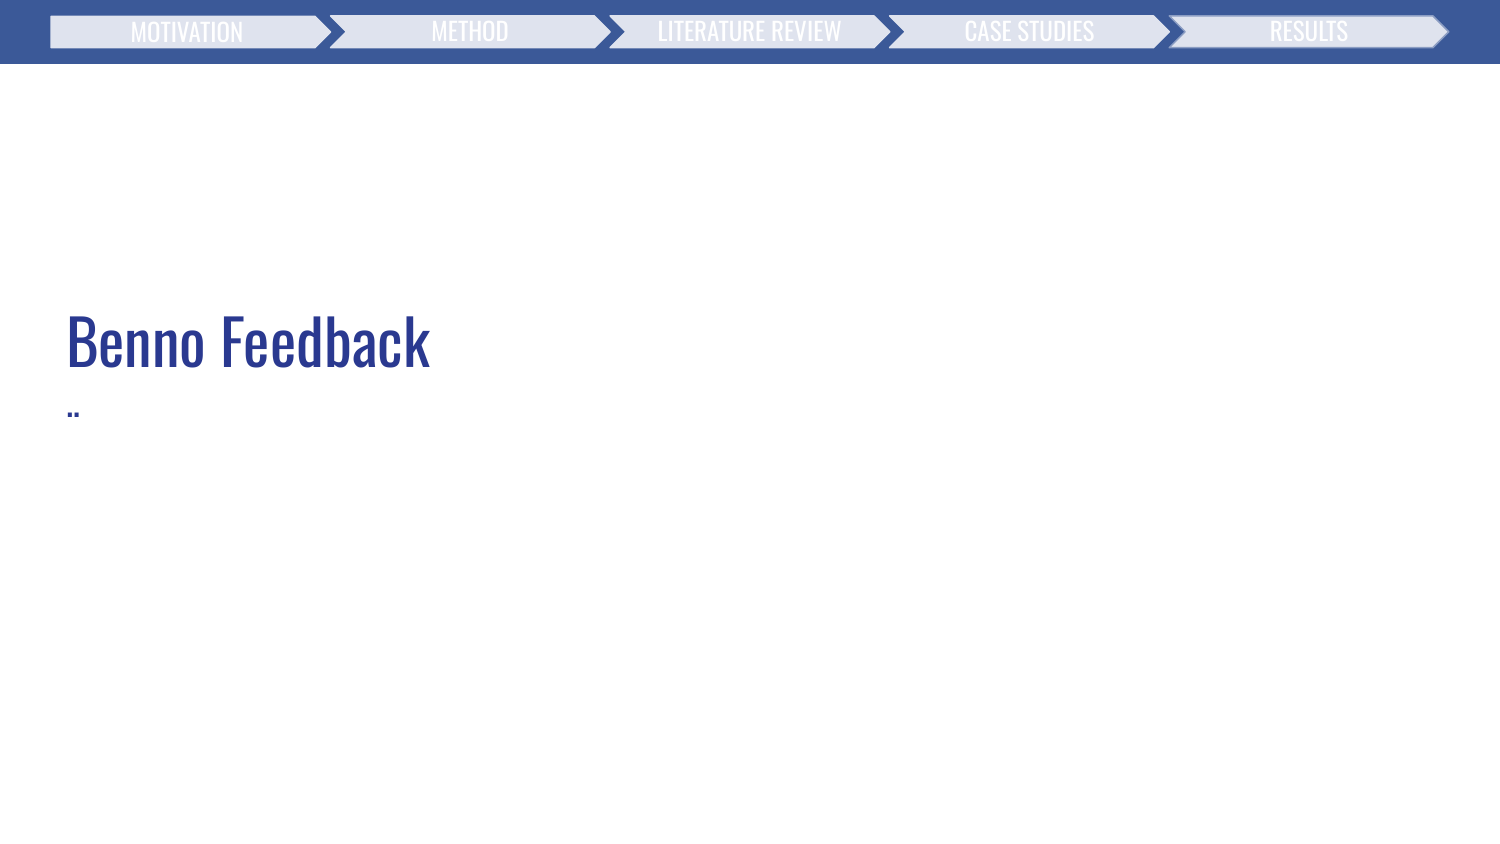

METHOD
LITERATURE REVIEW
RESULTS
CASE STUDIES
MOTIVATION
# Benno Feedback ..